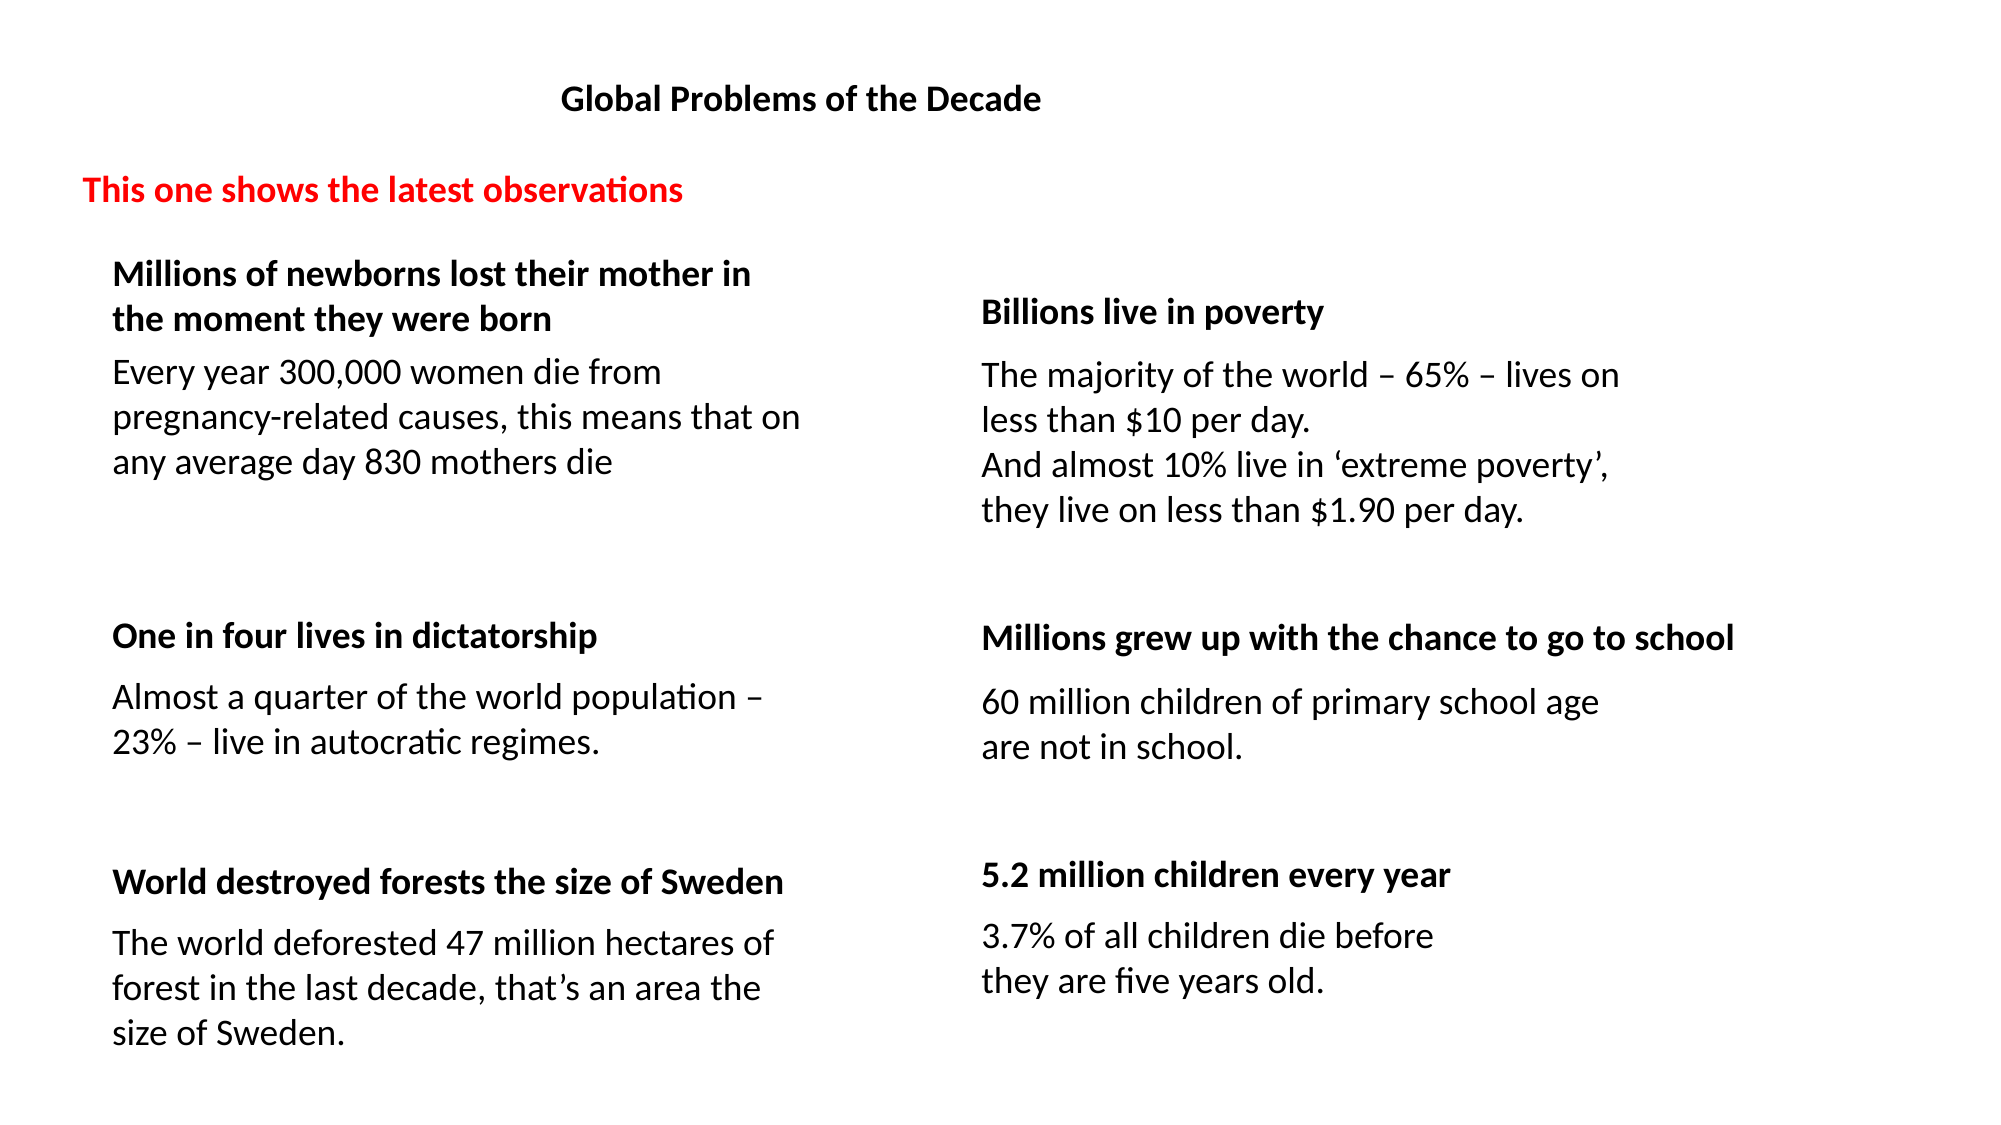

Global Problems of the Decade
This one shows the latest observations
Millions of newborns lost their mother in the moment they were born
Billions live in poverty
Every year 300,000 women die from pregnancy-related causes, this means that on any average day 830 mothers die
The majority of the world – 65% – lives on less than $10 per day.
And almost 10% live in ‘extreme poverty’, they live on less than $1.90 per day.
One in four lives in dictatorship
Millions grew up with the chance to go to school
Almost a quarter of the world population – 23% – live in autocratic regimes.
60 million children of primary school age are not in school.
5.2 million children every year
World destroyed forests the size of Sweden
3.7% of all children die before they are five years old.
The world deforested 47 million hectares of forest in the last decade, that’s an area the size of Sweden.